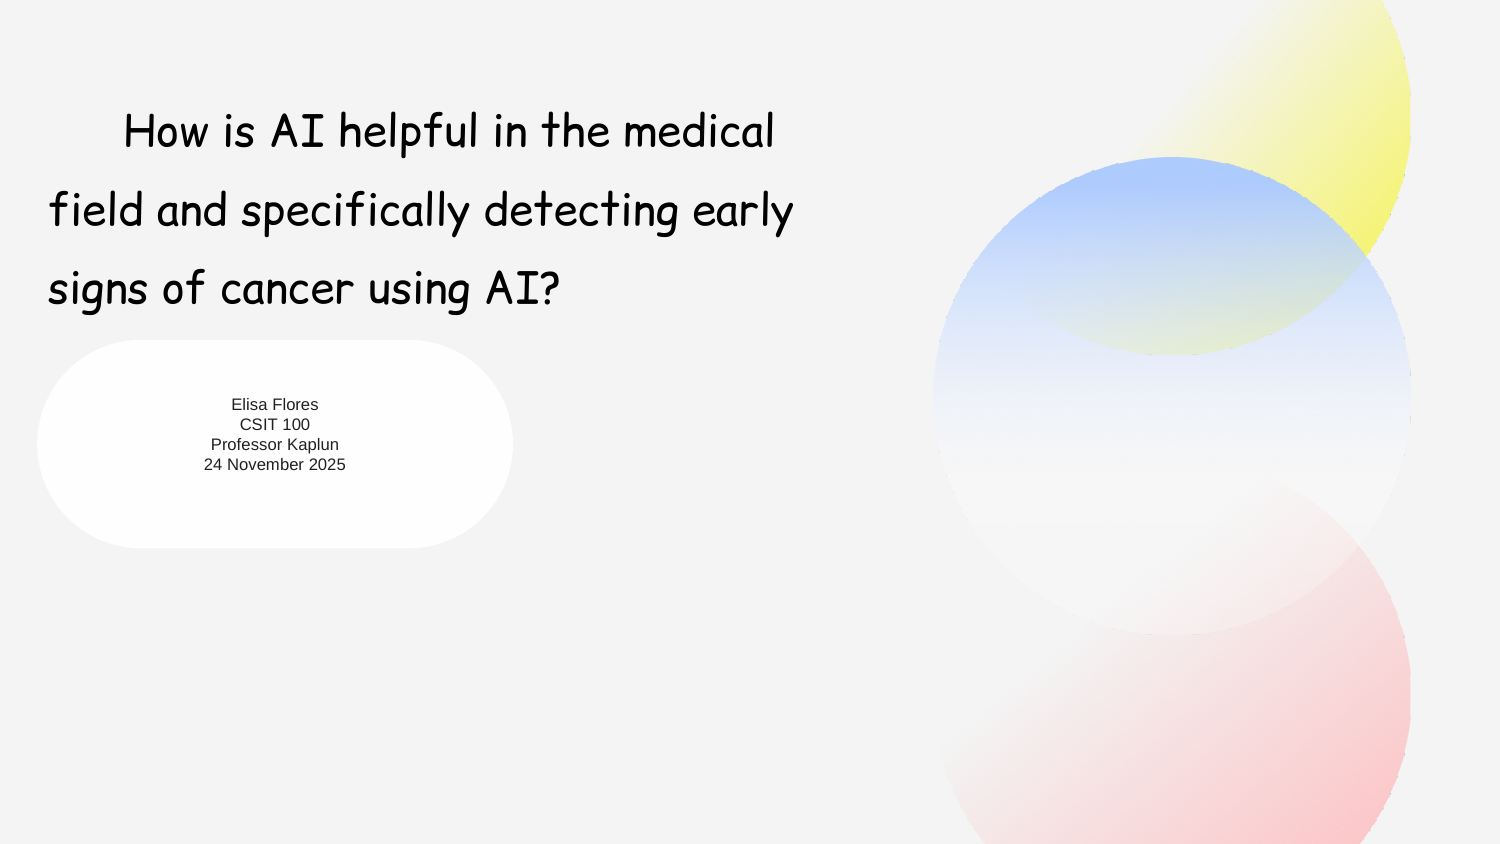

# How is AI helpful in the medical field and specifically detecting early signs of cancer using AI?

Elisa Flores
CSIT 100
Professor Kaplun
24 November 2025